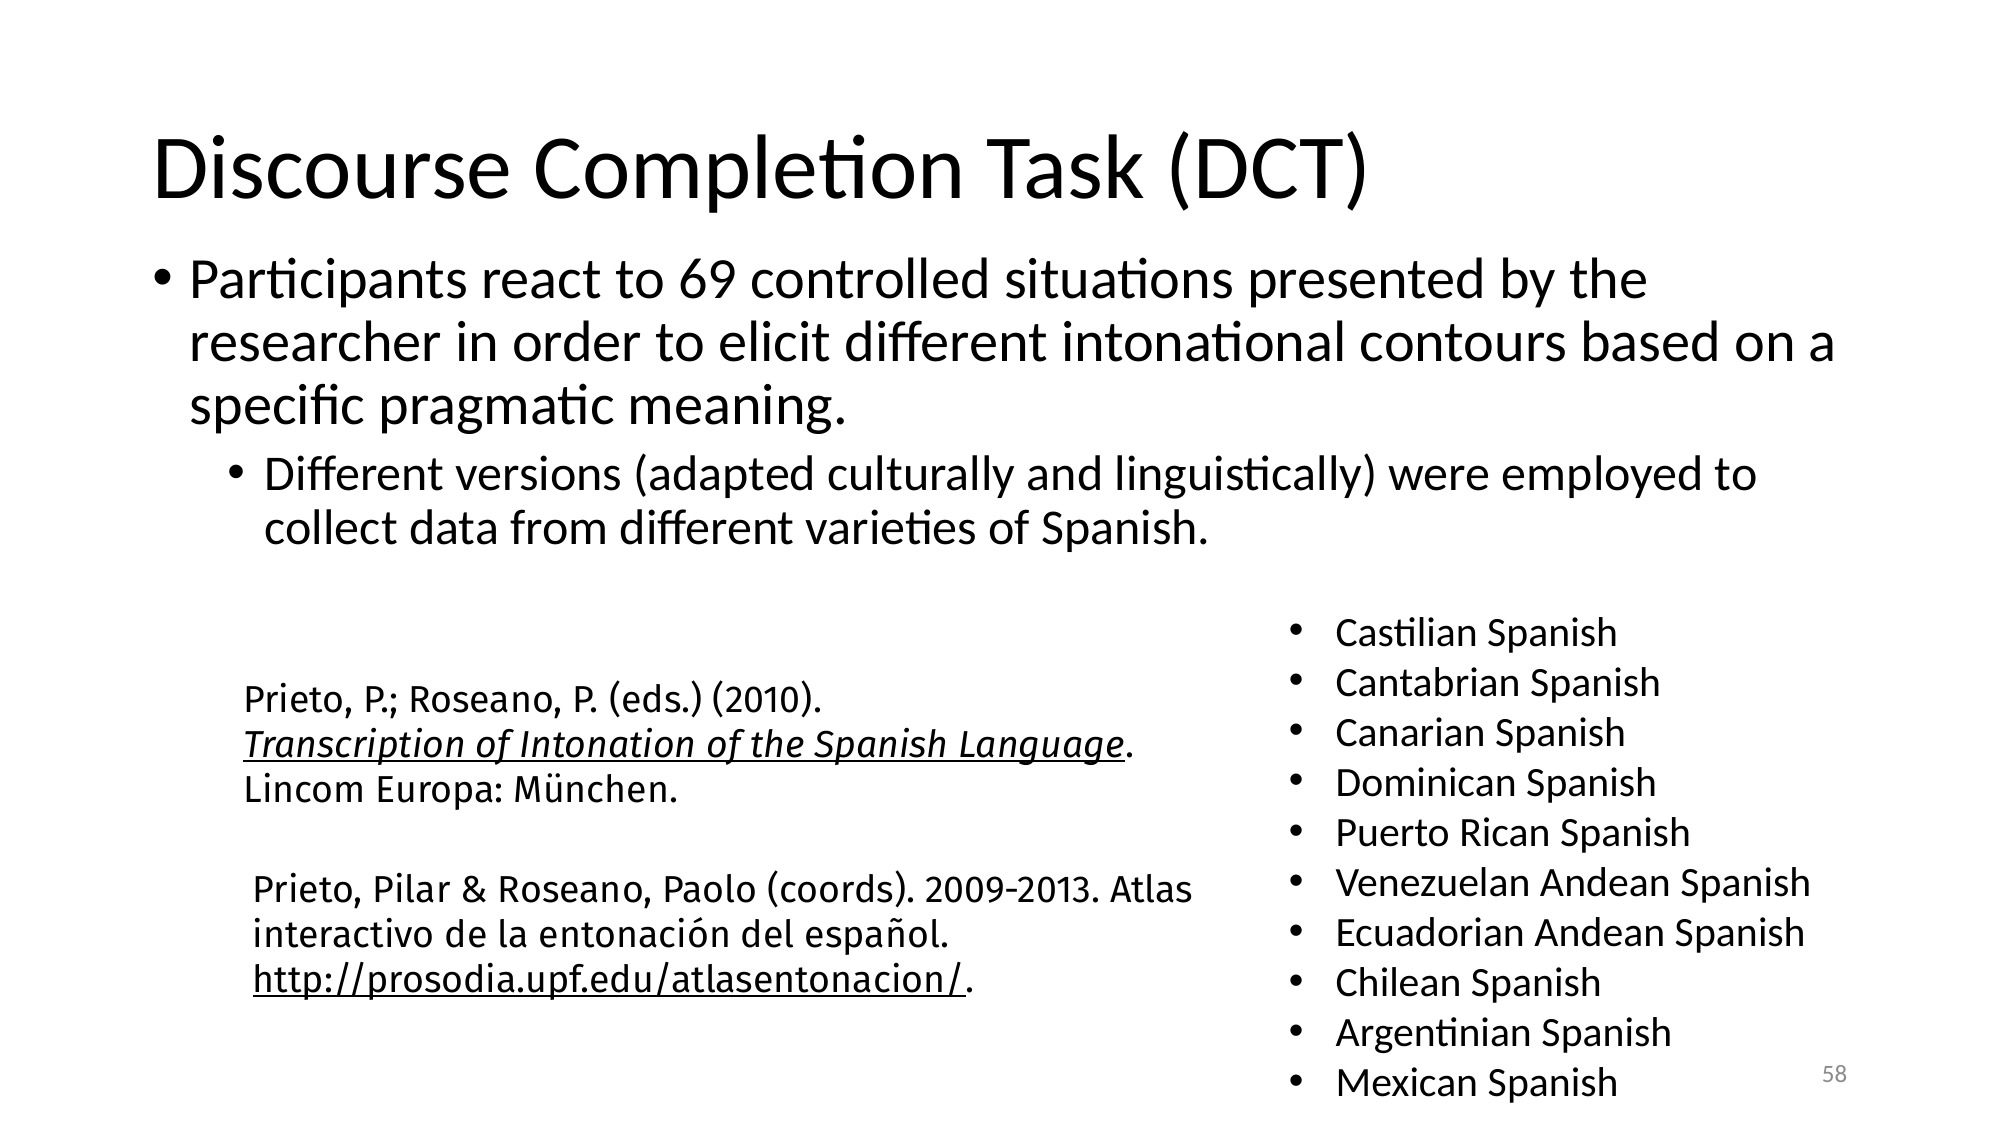

# Discourse Completion Task (DCT)
Participants react to 69 controlled situations presented by the researcher in order to elicit different intonational contours based on a specific pragmatic meaning.
Different versions (adapted culturally and linguistically) were employed to collect data from different varieties of Spanish.
Castilian Spanish
Cantabrian Spanish
Canarian Spanish
Dominican Spanish
Puerto Rican Spanish
Venezuelan Andean Spanish
Ecuadorian Andean Spanish
Chilean Spanish
Argentinian Spanish
Mexican Spanish
Prieto, P.; Roseano, P. (eds.) (2010). Transcription of Intonation of the Spanish Language. Lincom Europa: München.
Prieto, Pilar & Roseano, Paolo (coords). 2009-2013. Atlas interactivo de la entonación del español. http://prosodia.upf.edu/atlasentonacion/.
58